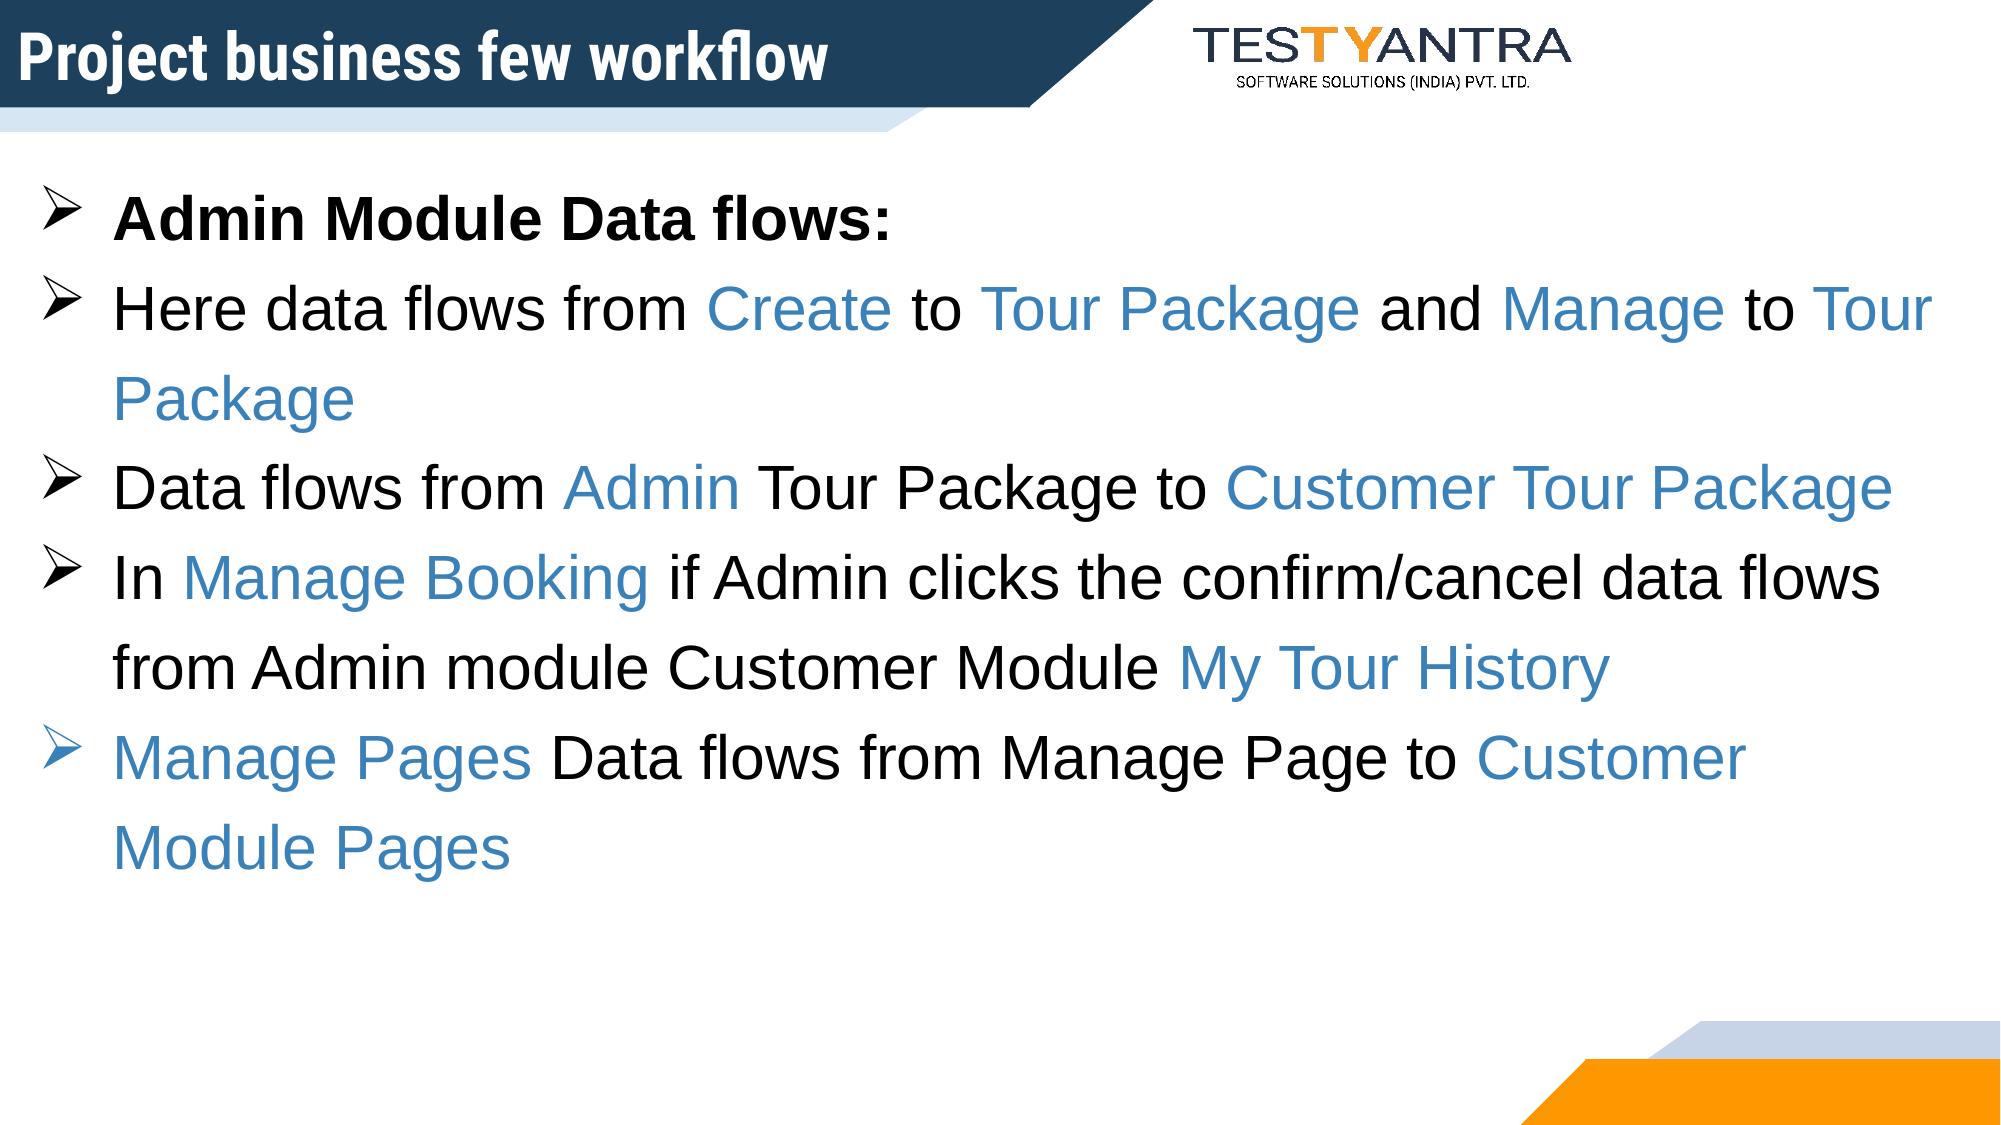

# Project business few workflow

Admin Module Data flows:
Here data flows from Create to Tour Package and Manage to Tour Package
Data flows from Admin Tour Package to Customer Tour Package
In Manage Booking if Admin clicks the confirm/cancel data flows from Admin module Customer Module My Tour History
Manage Pages Data flows from Manage Page to Customer Module Pages
19